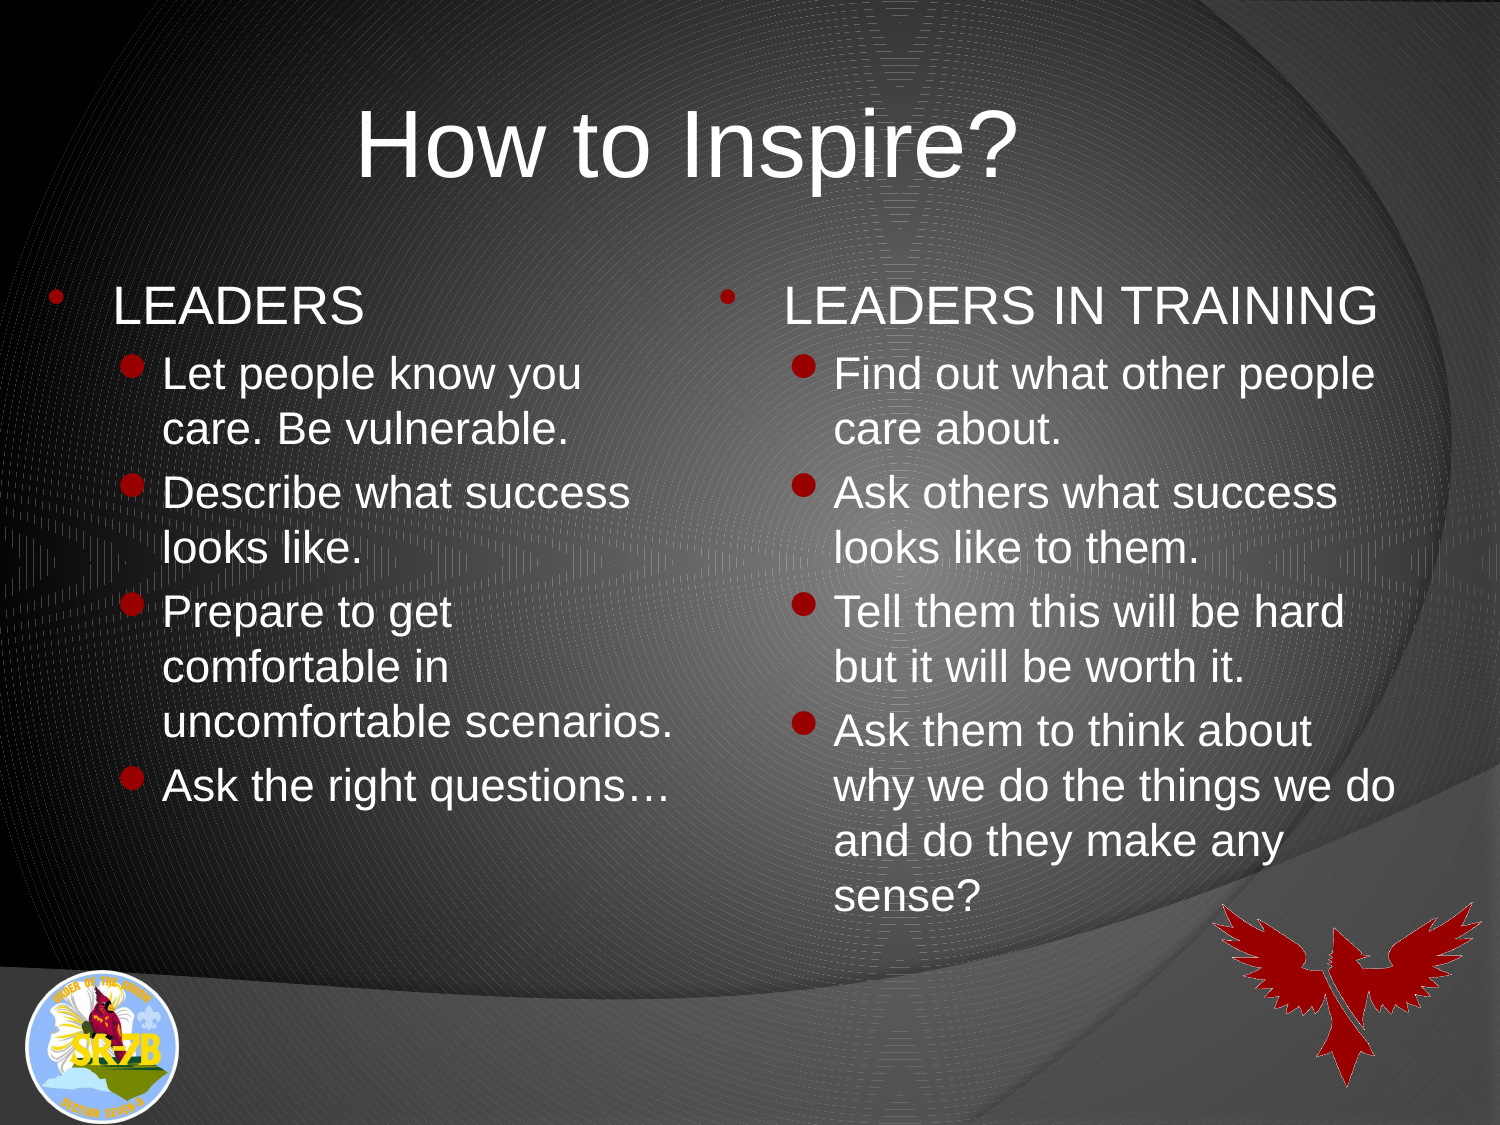

# How to Inspire?
LEADERS
Let people know you care. Be vulnerable.
Describe what success looks like.
Prepare to get comfortable in uncomfortable scenarios.
Ask the right questions…
LEADERS IN TRAINING
Find out what other people care about.
Ask others what success looks like to them.
Tell them this will be hard but it will be worth it.
Ask them to think about why we do the things we do and do they make any sense?